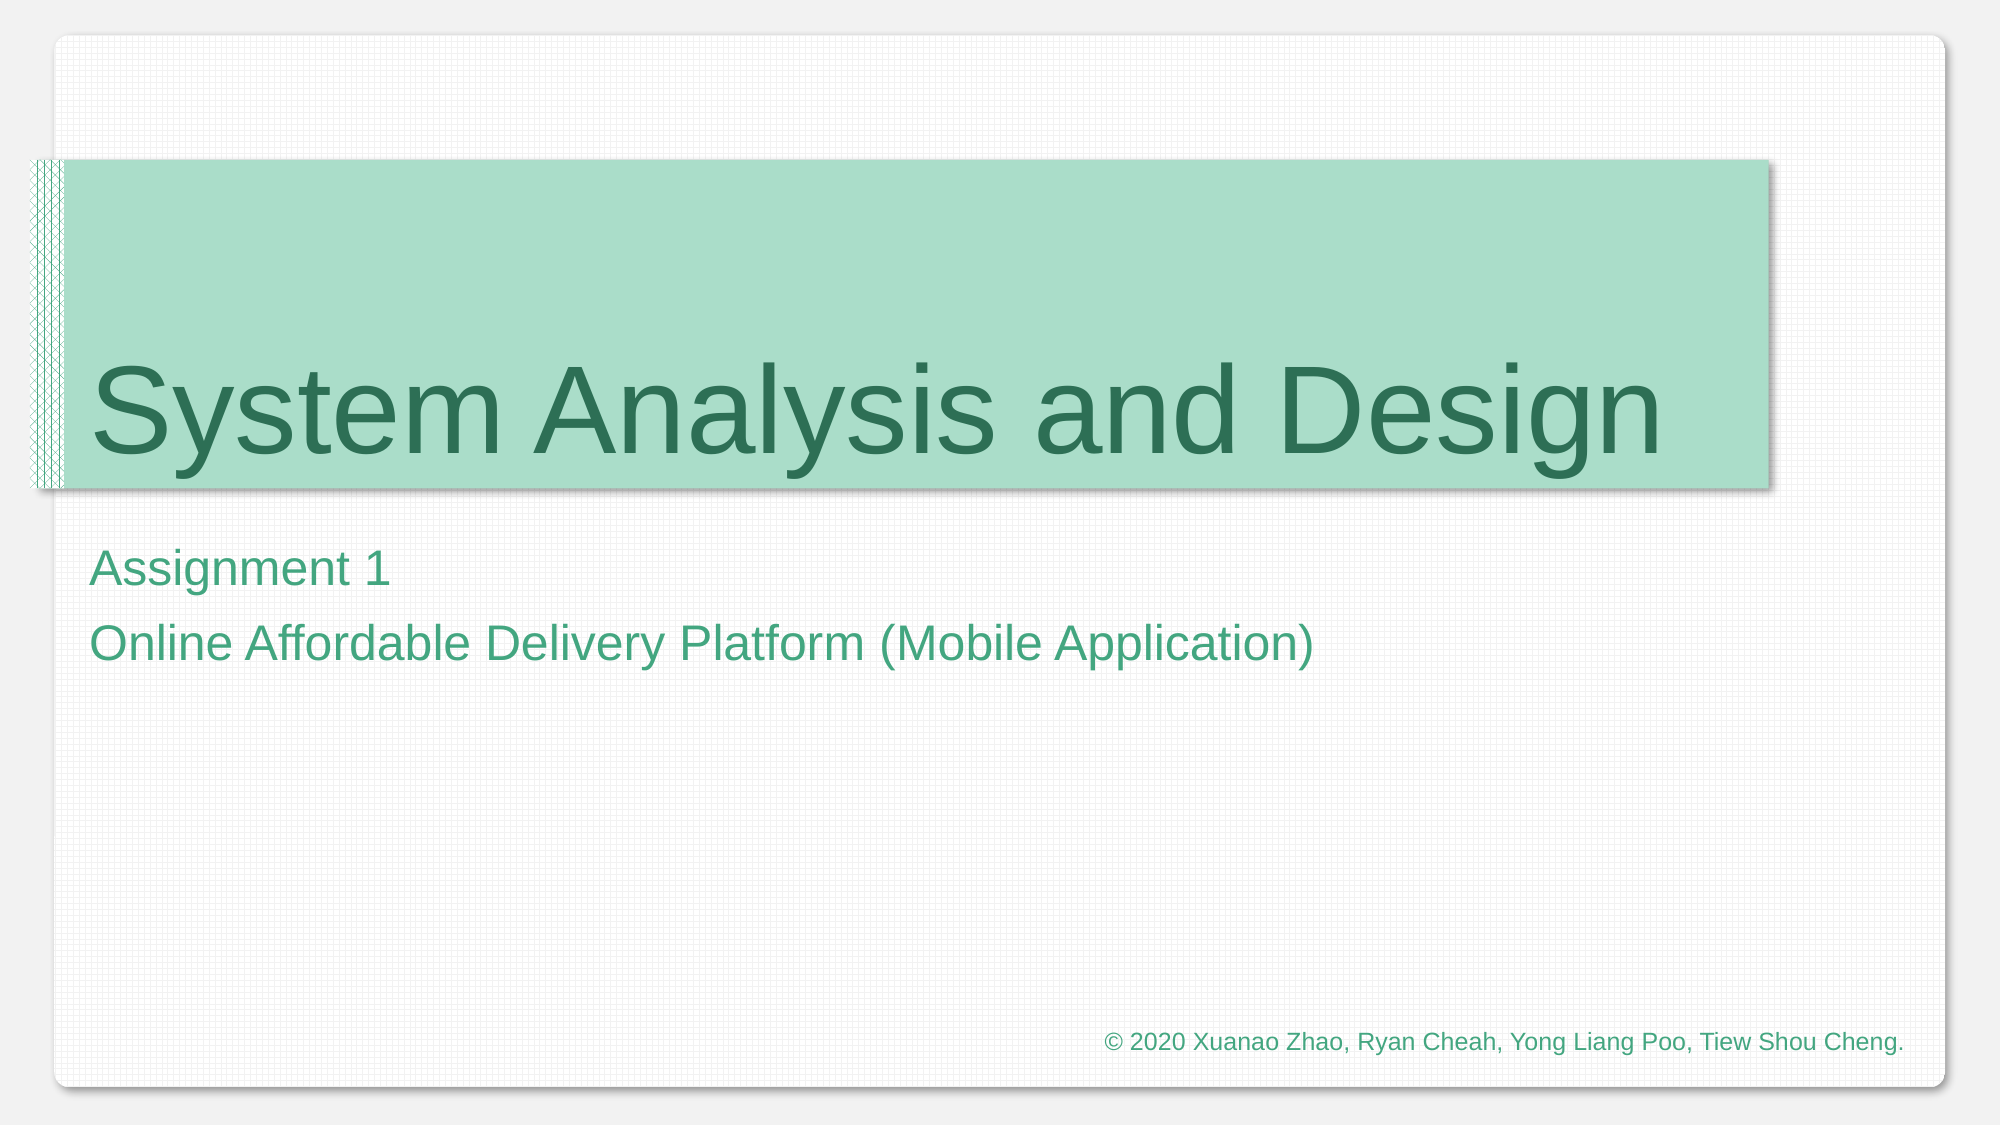

# System Analysis and Design
Assignment 1
Online Affordable Delivery Platform (Mobile Application)
© 2020 Xuanao Zhao, Ryan Cheah, Yong Liang Poo, Tiew Shou Cheng.